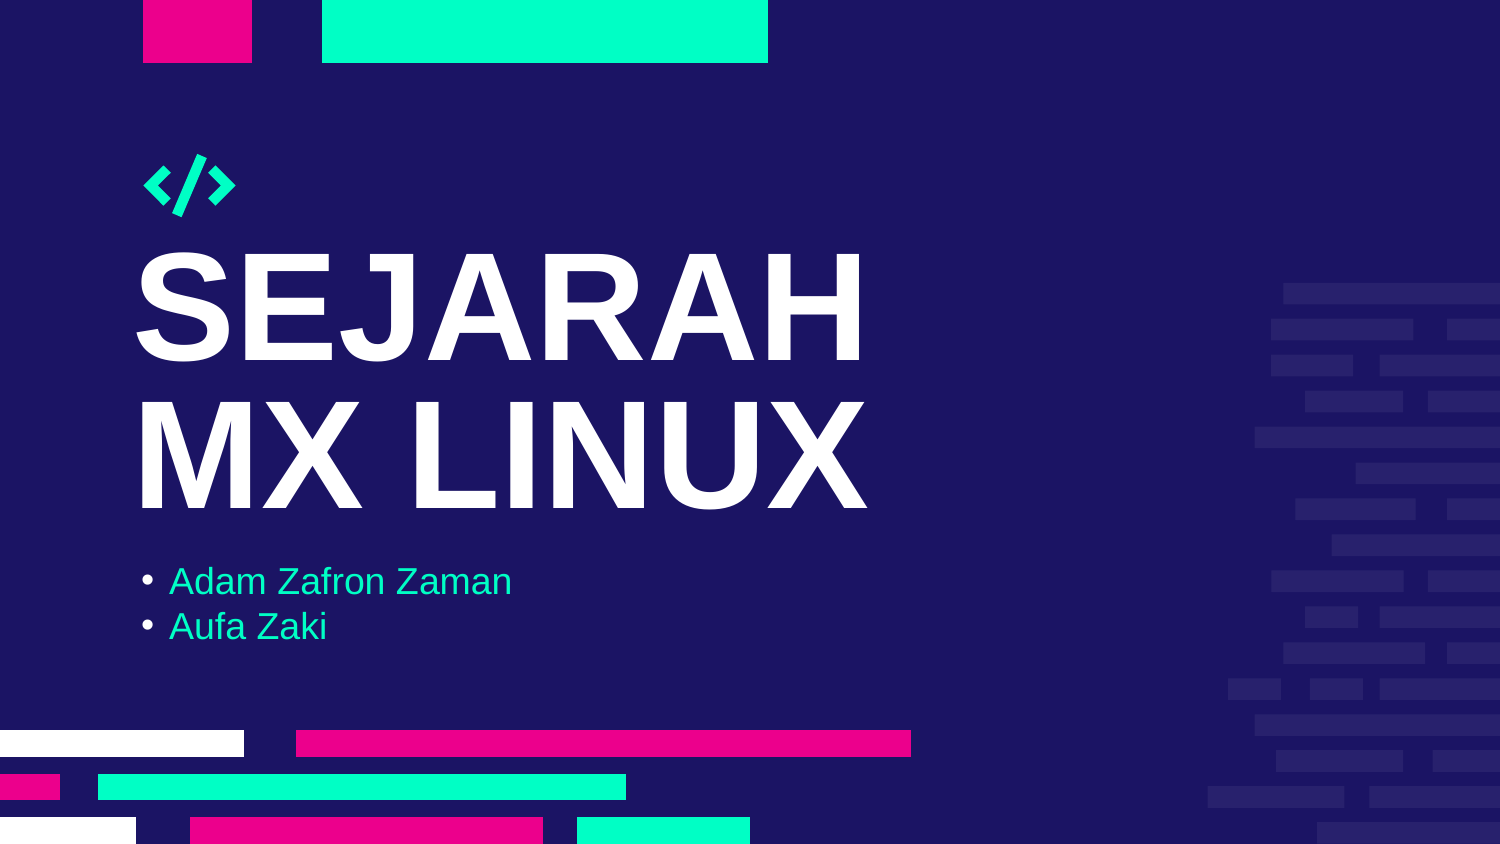

# SEJARAH MX LINUX
Adam Zafron Zaman
Aufa Zaki